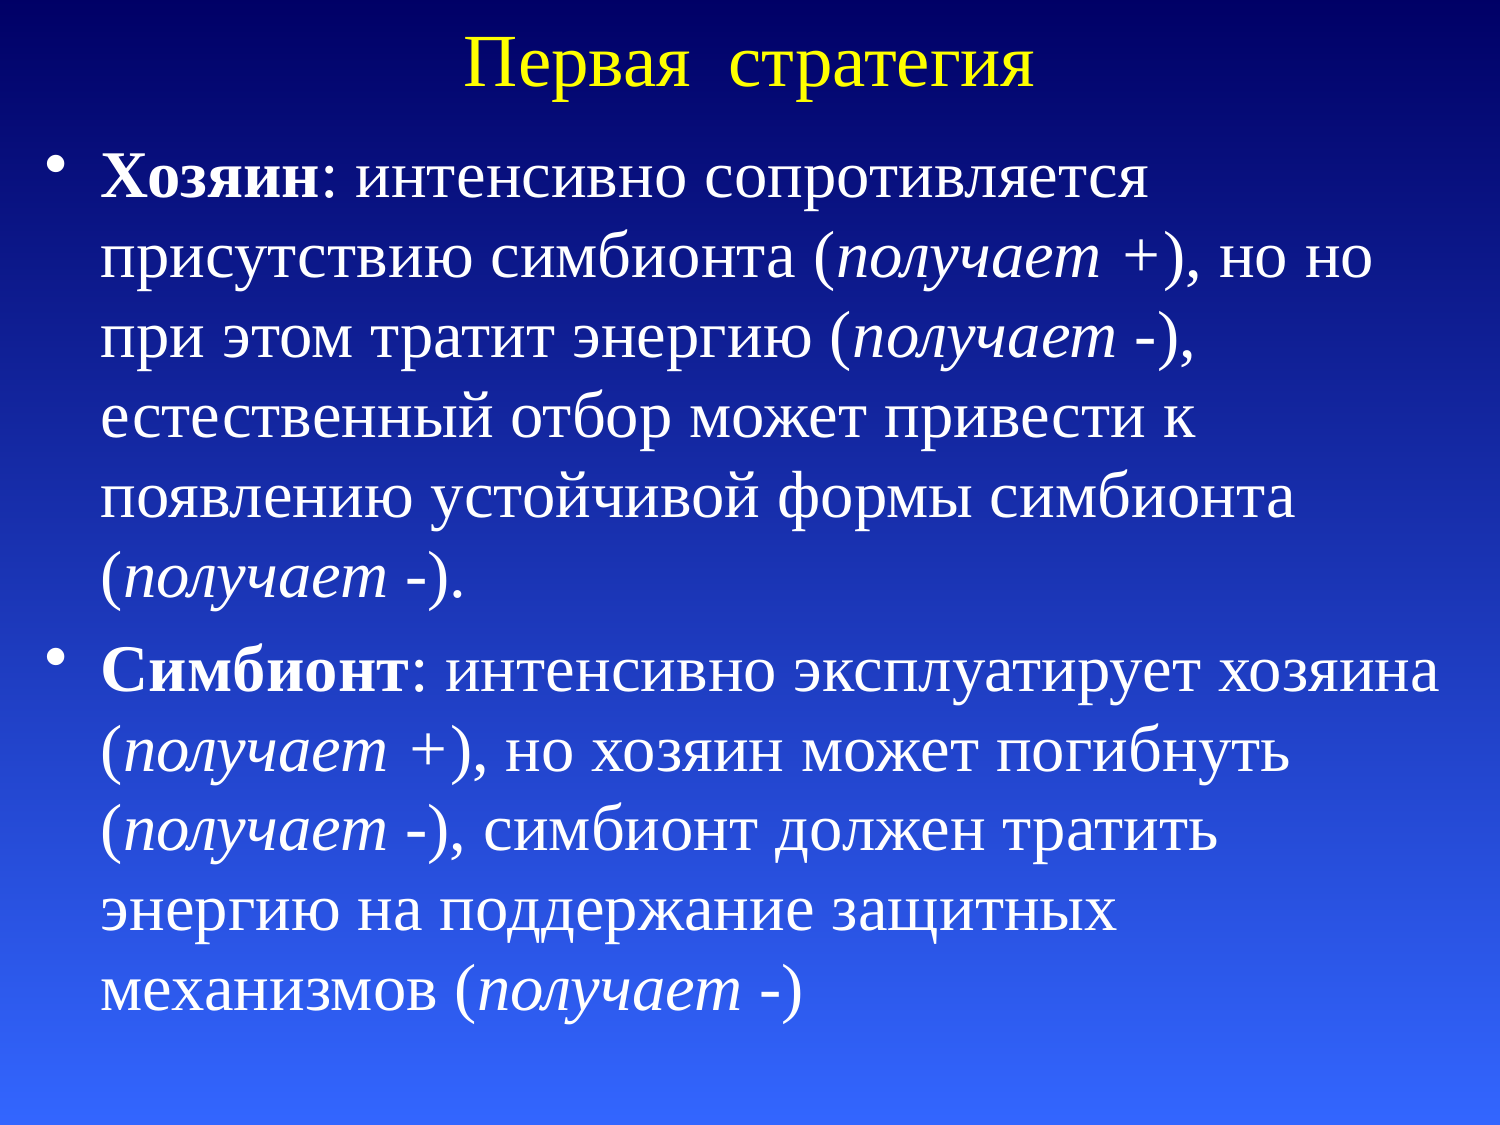

# Первая  стратегия
Хозяин: интенсивно сопротивляется присутствию симбионта (получает +), но но при этом тратит энергию (получает -), естественный отбор может привести к появлению устойчивой формы симбионта (получает -).
Симбионт: интенсивно эксплуатирует хозяина (получает +), но хозяин может погибнуть (получает -), симбионт должен тратить энергию на поддержание защитных механизмов (получает -)